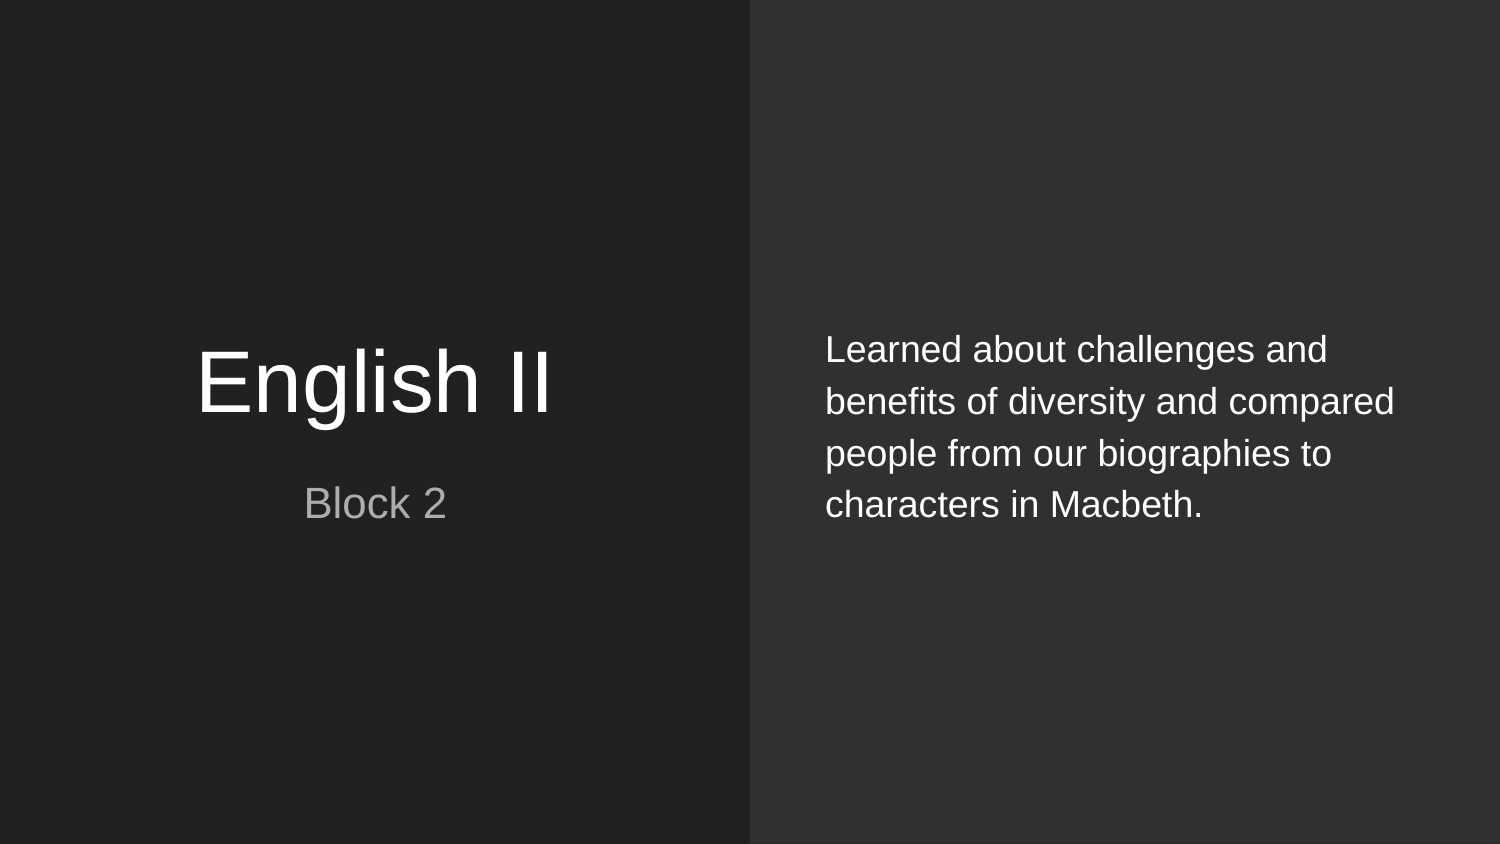

Learned about challenges and benefits of diversity and compared people from our biographies to characters in Macbeth.
# English II
Block 2